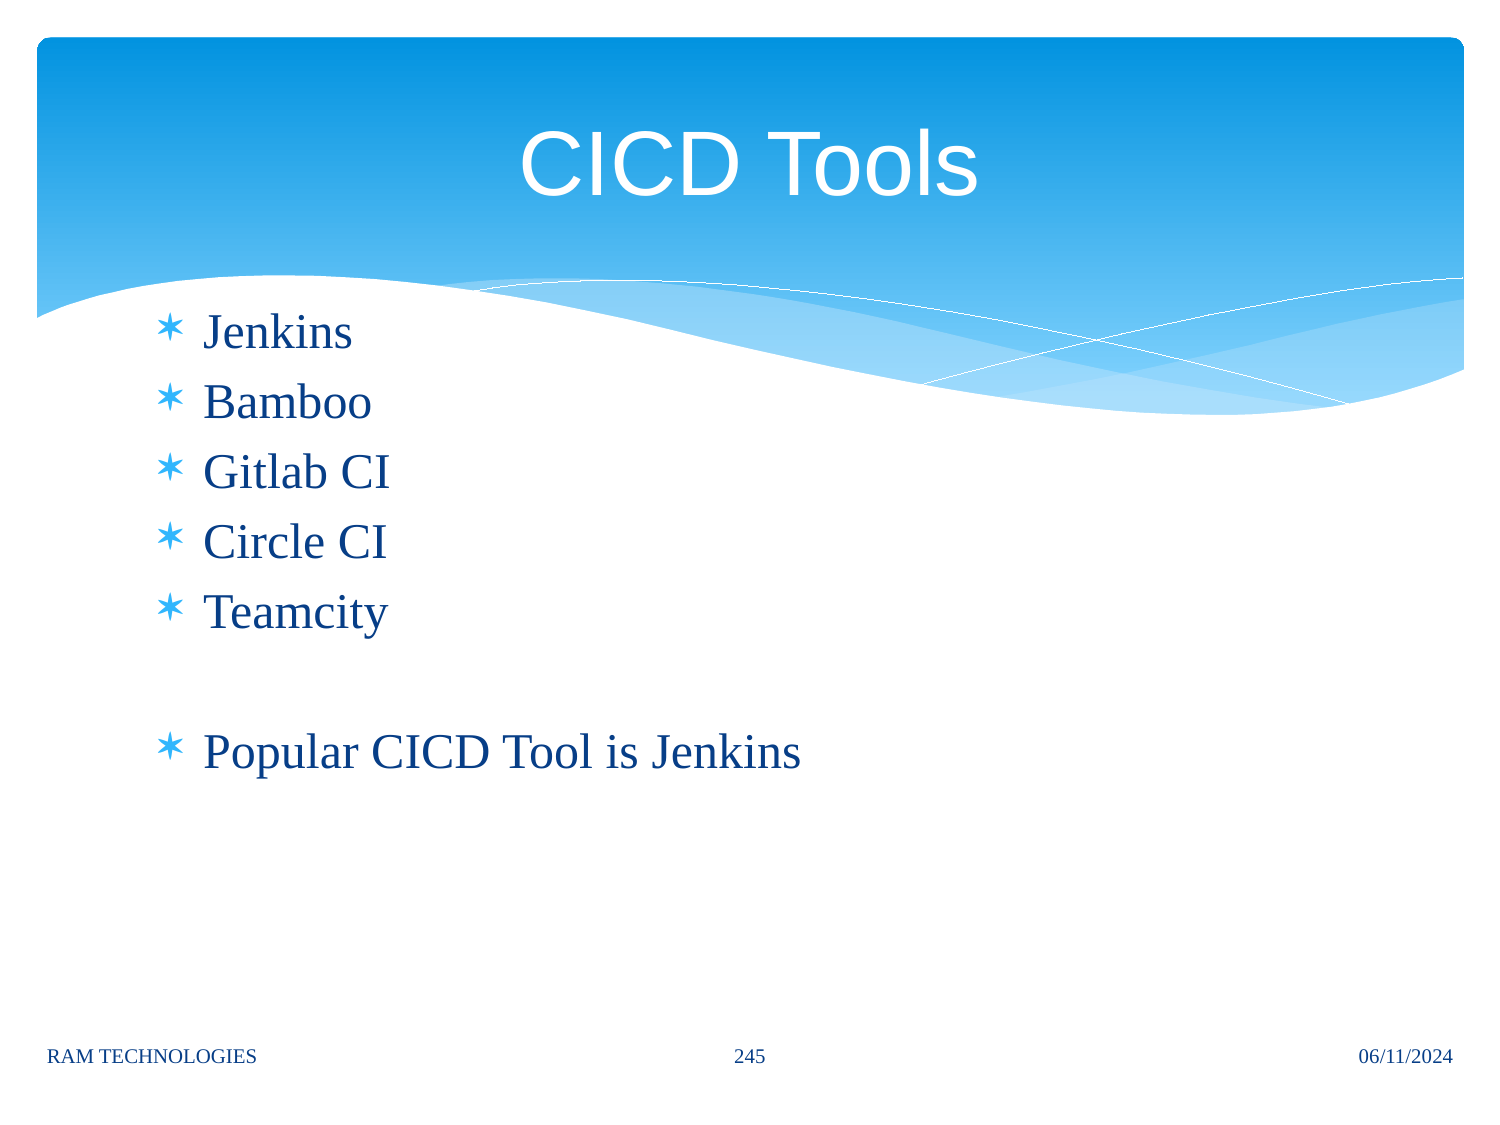

# CICD Tools
Jenkins
Bamboo
Gitlab CI
Circle CI
Teamcity

Popular CICD Tool is Jenkins
245
RAM TECHNOLOGIES
06/11/2024